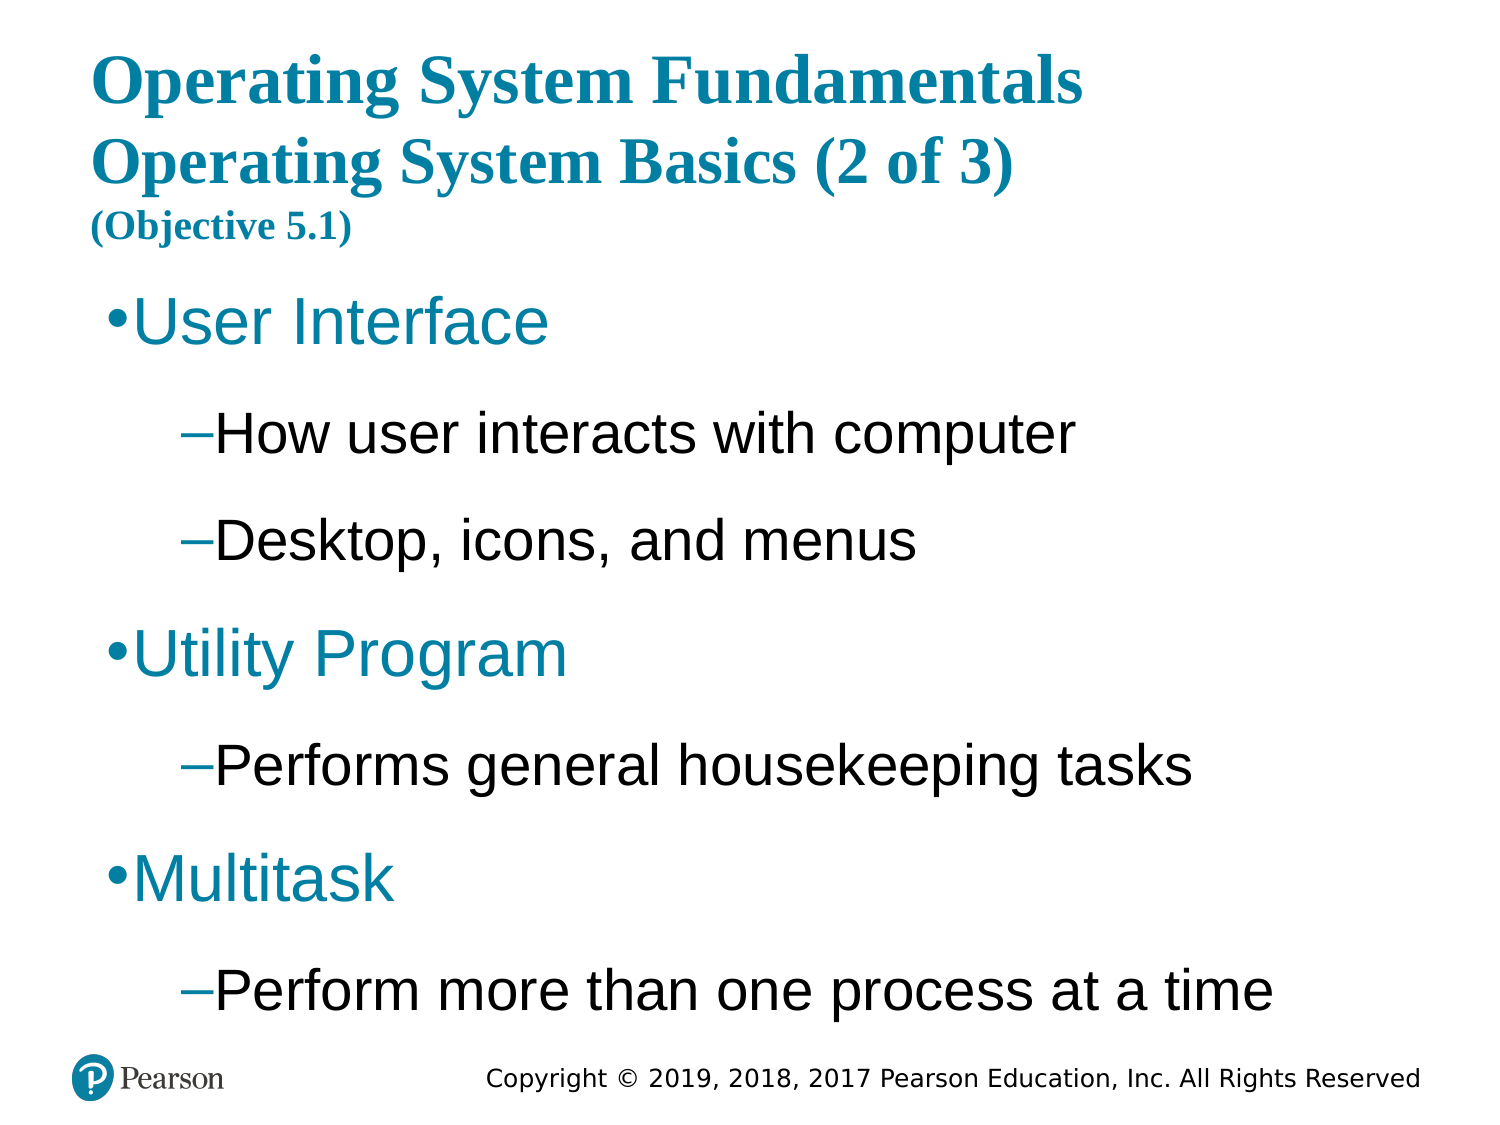

# Operating System Fundamentals Operating System Basics (2 of 3) (Objective 5.1)
User Interface
How user interacts with computer
Desktop, icons, and menus
Utility Program
Performs general housekeeping tasks
Multitask
Perform more than one process at a time